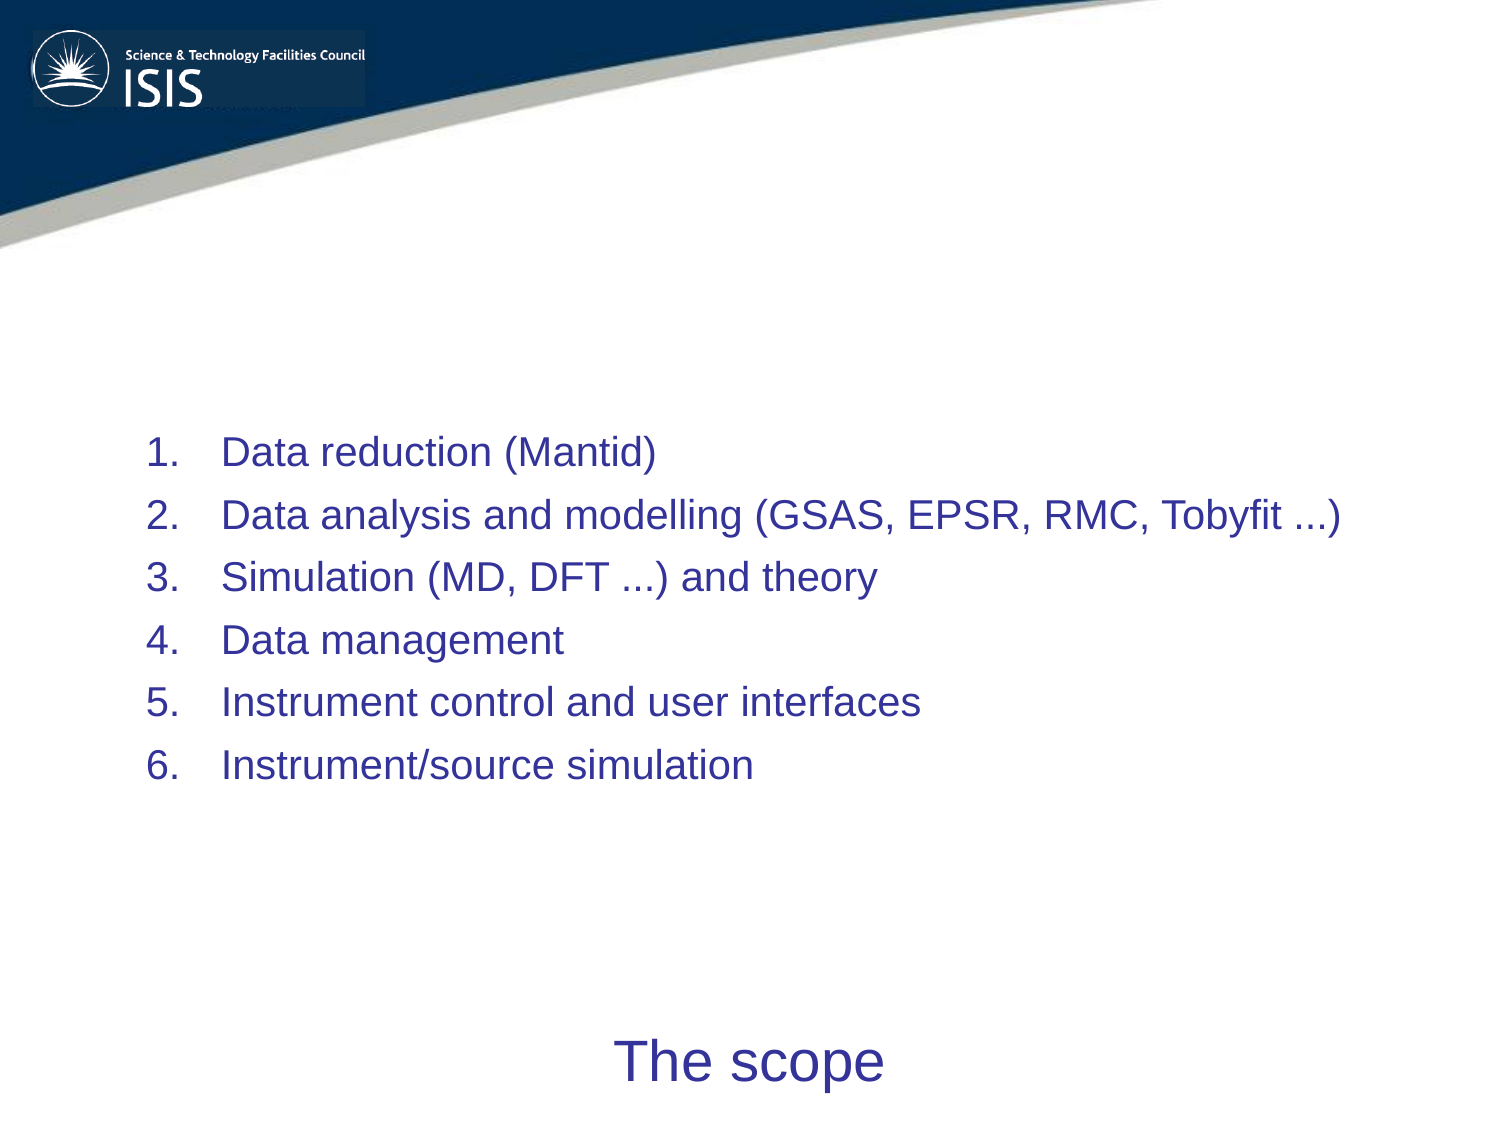

Data reduction (Mantid)
Data analysis and modelling (GSAS, EPSR, RMC, Tobyfit ...)
Simulation (MD, DFT ...) and theory
Data management
Instrument control and user interfaces
Instrument/source simulation
The scope